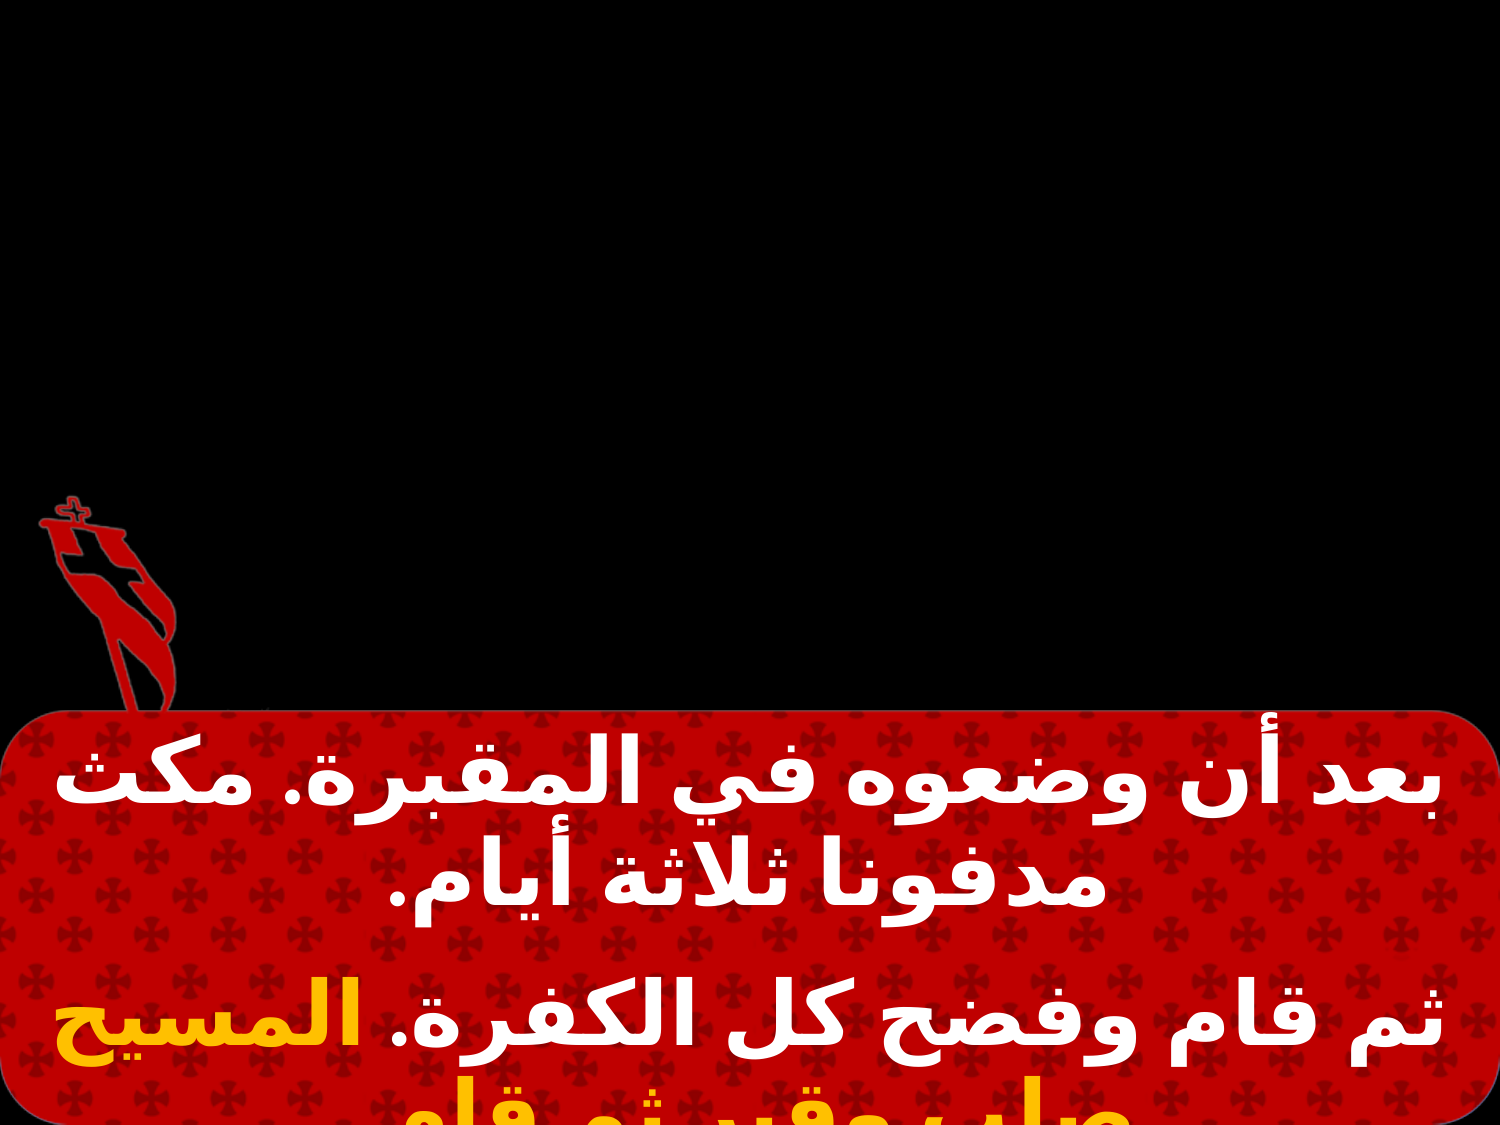

#
| بعد أن وضعوه في المقبرة. مكث مدفونا ثلاثة أيام. |
| --- |
|  |
| ثم قام وفضح كل الكفرة. المسيح صلب وقبر ثم قام. |